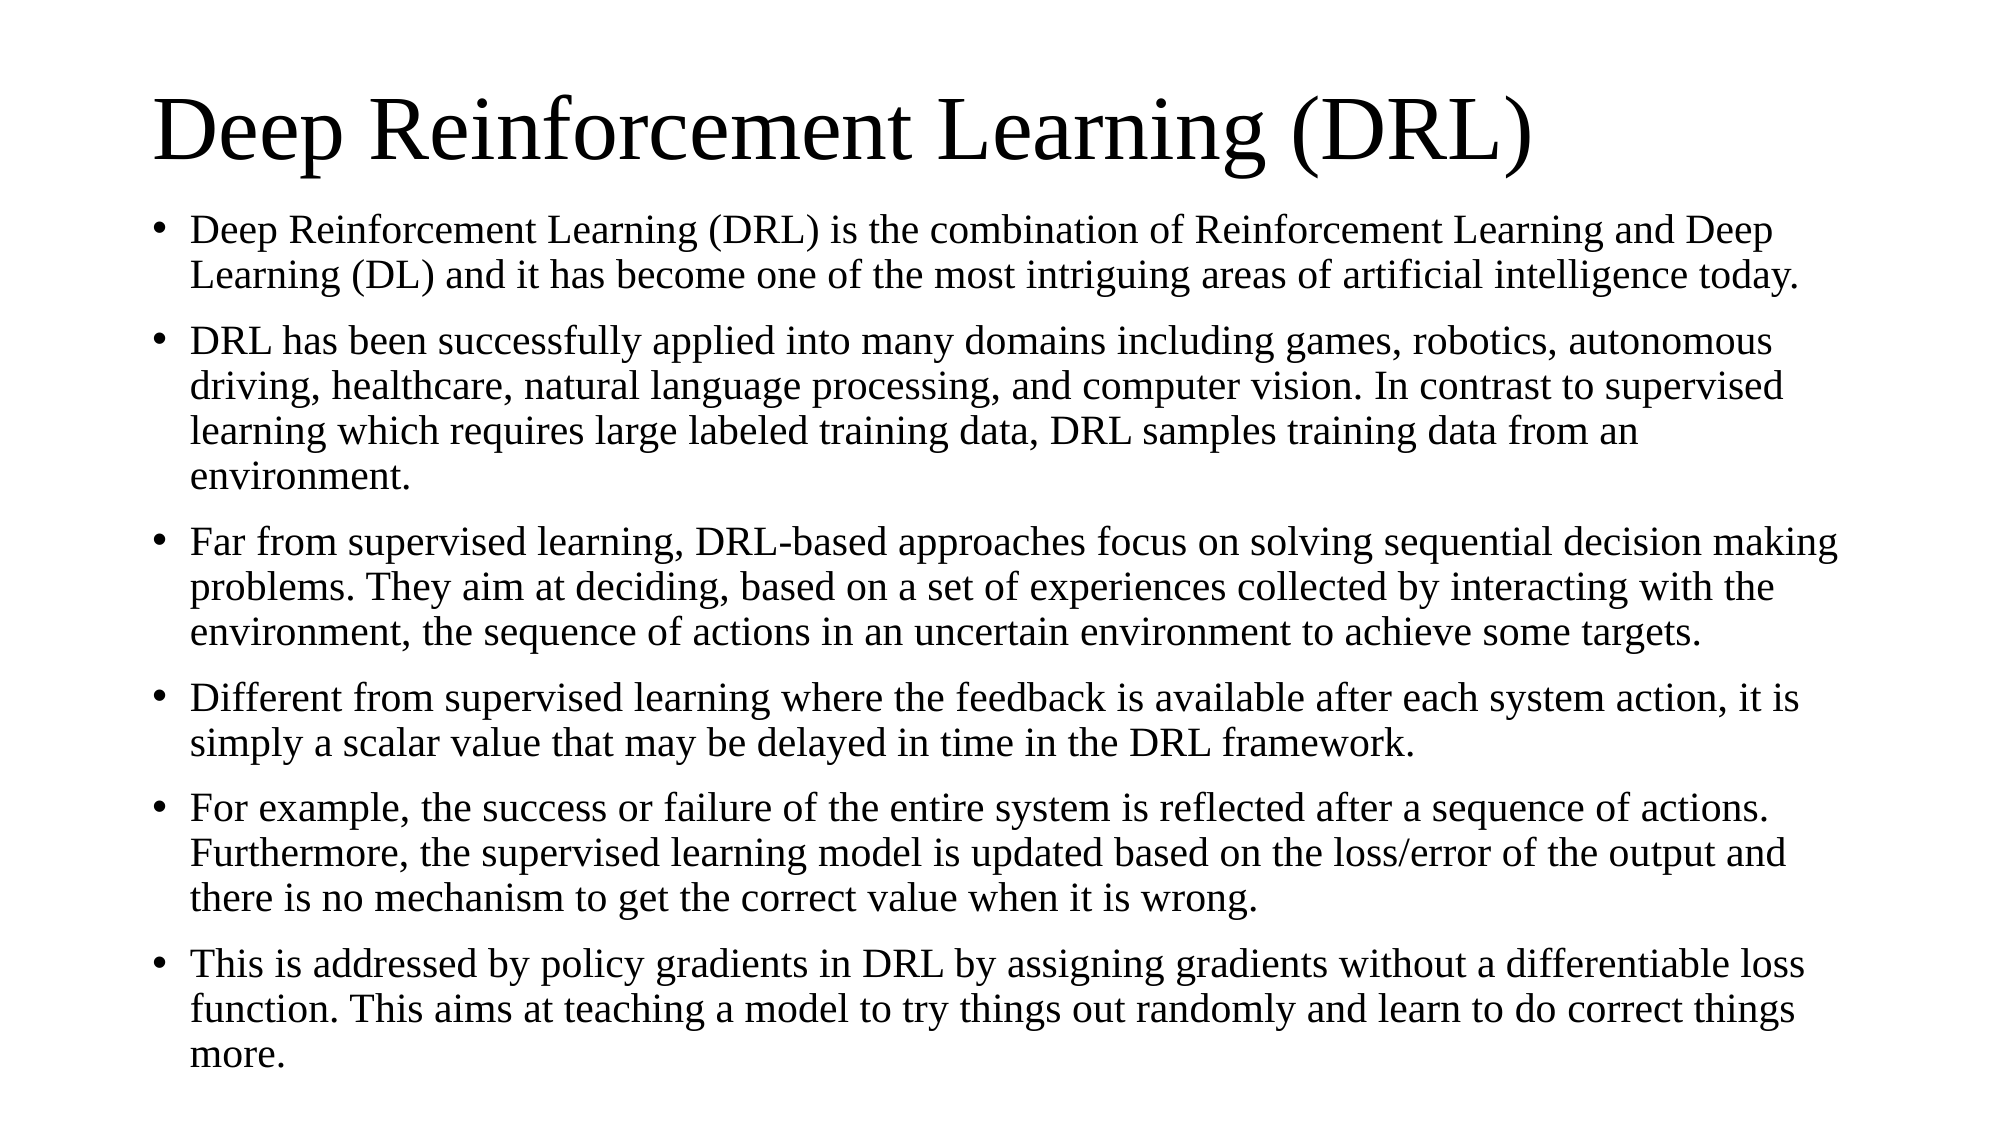

# Deep Reinforcement Learning (DRL)
Deep Reinforcement Learning (DRL) is the combination of Reinforcement Learning and Deep Learning (DL) and it has become one of the most intriguing areas of artificial intelligence today.
DRL has been successfully applied into many domains including games, robotics, autonomous driving, healthcare, natural language processing, and computer vision. In contrast to supervised learning which requires large labeled training data, DRL samples training data from an environment.
Far from supervised learning, DRL-based approaches focus on solving sequential decision making problems. They aim at deciding, based on a set of experiences collected by interacting with the environment, the sequence of actions in an uncertain environment to achieve some targets.
Different from supervised learning where the feedback is available after each system action, it is simply a scalar value that may be delayed in time in the DRL framework.
For example, the success or failure of the entire system is reflected after a sequence of actions. Furthermore, the supervised learning model is updated based on the loss/error of the output and there is no mechanism to get the correct value when it is wrong.
This is addressed by policy gradients in DRL by assigning gradients without a differentiable loss function. This aims at teaching a model to try things out randomly and learn to do correct things more.